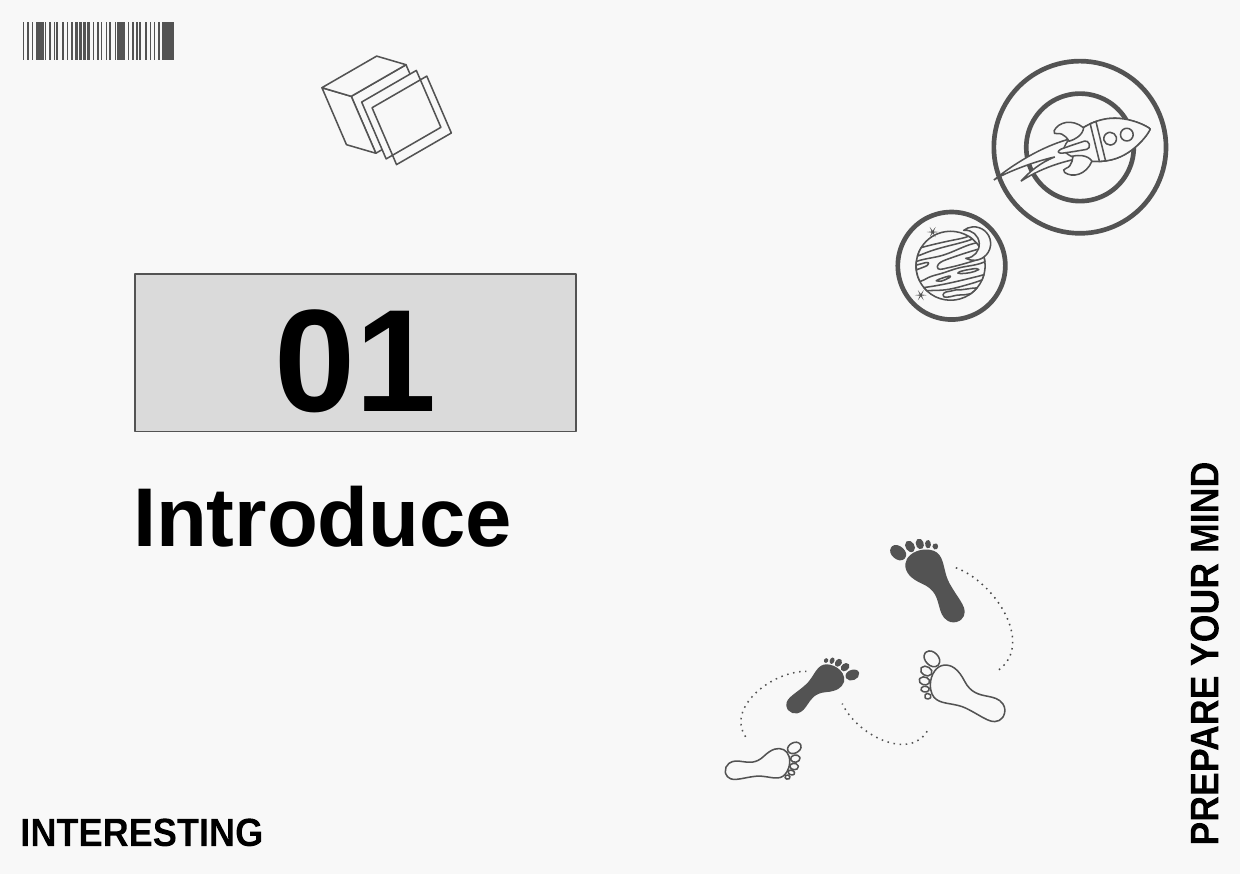

01
# Introduce

PREPARE YOUR MIND
INTERESTING